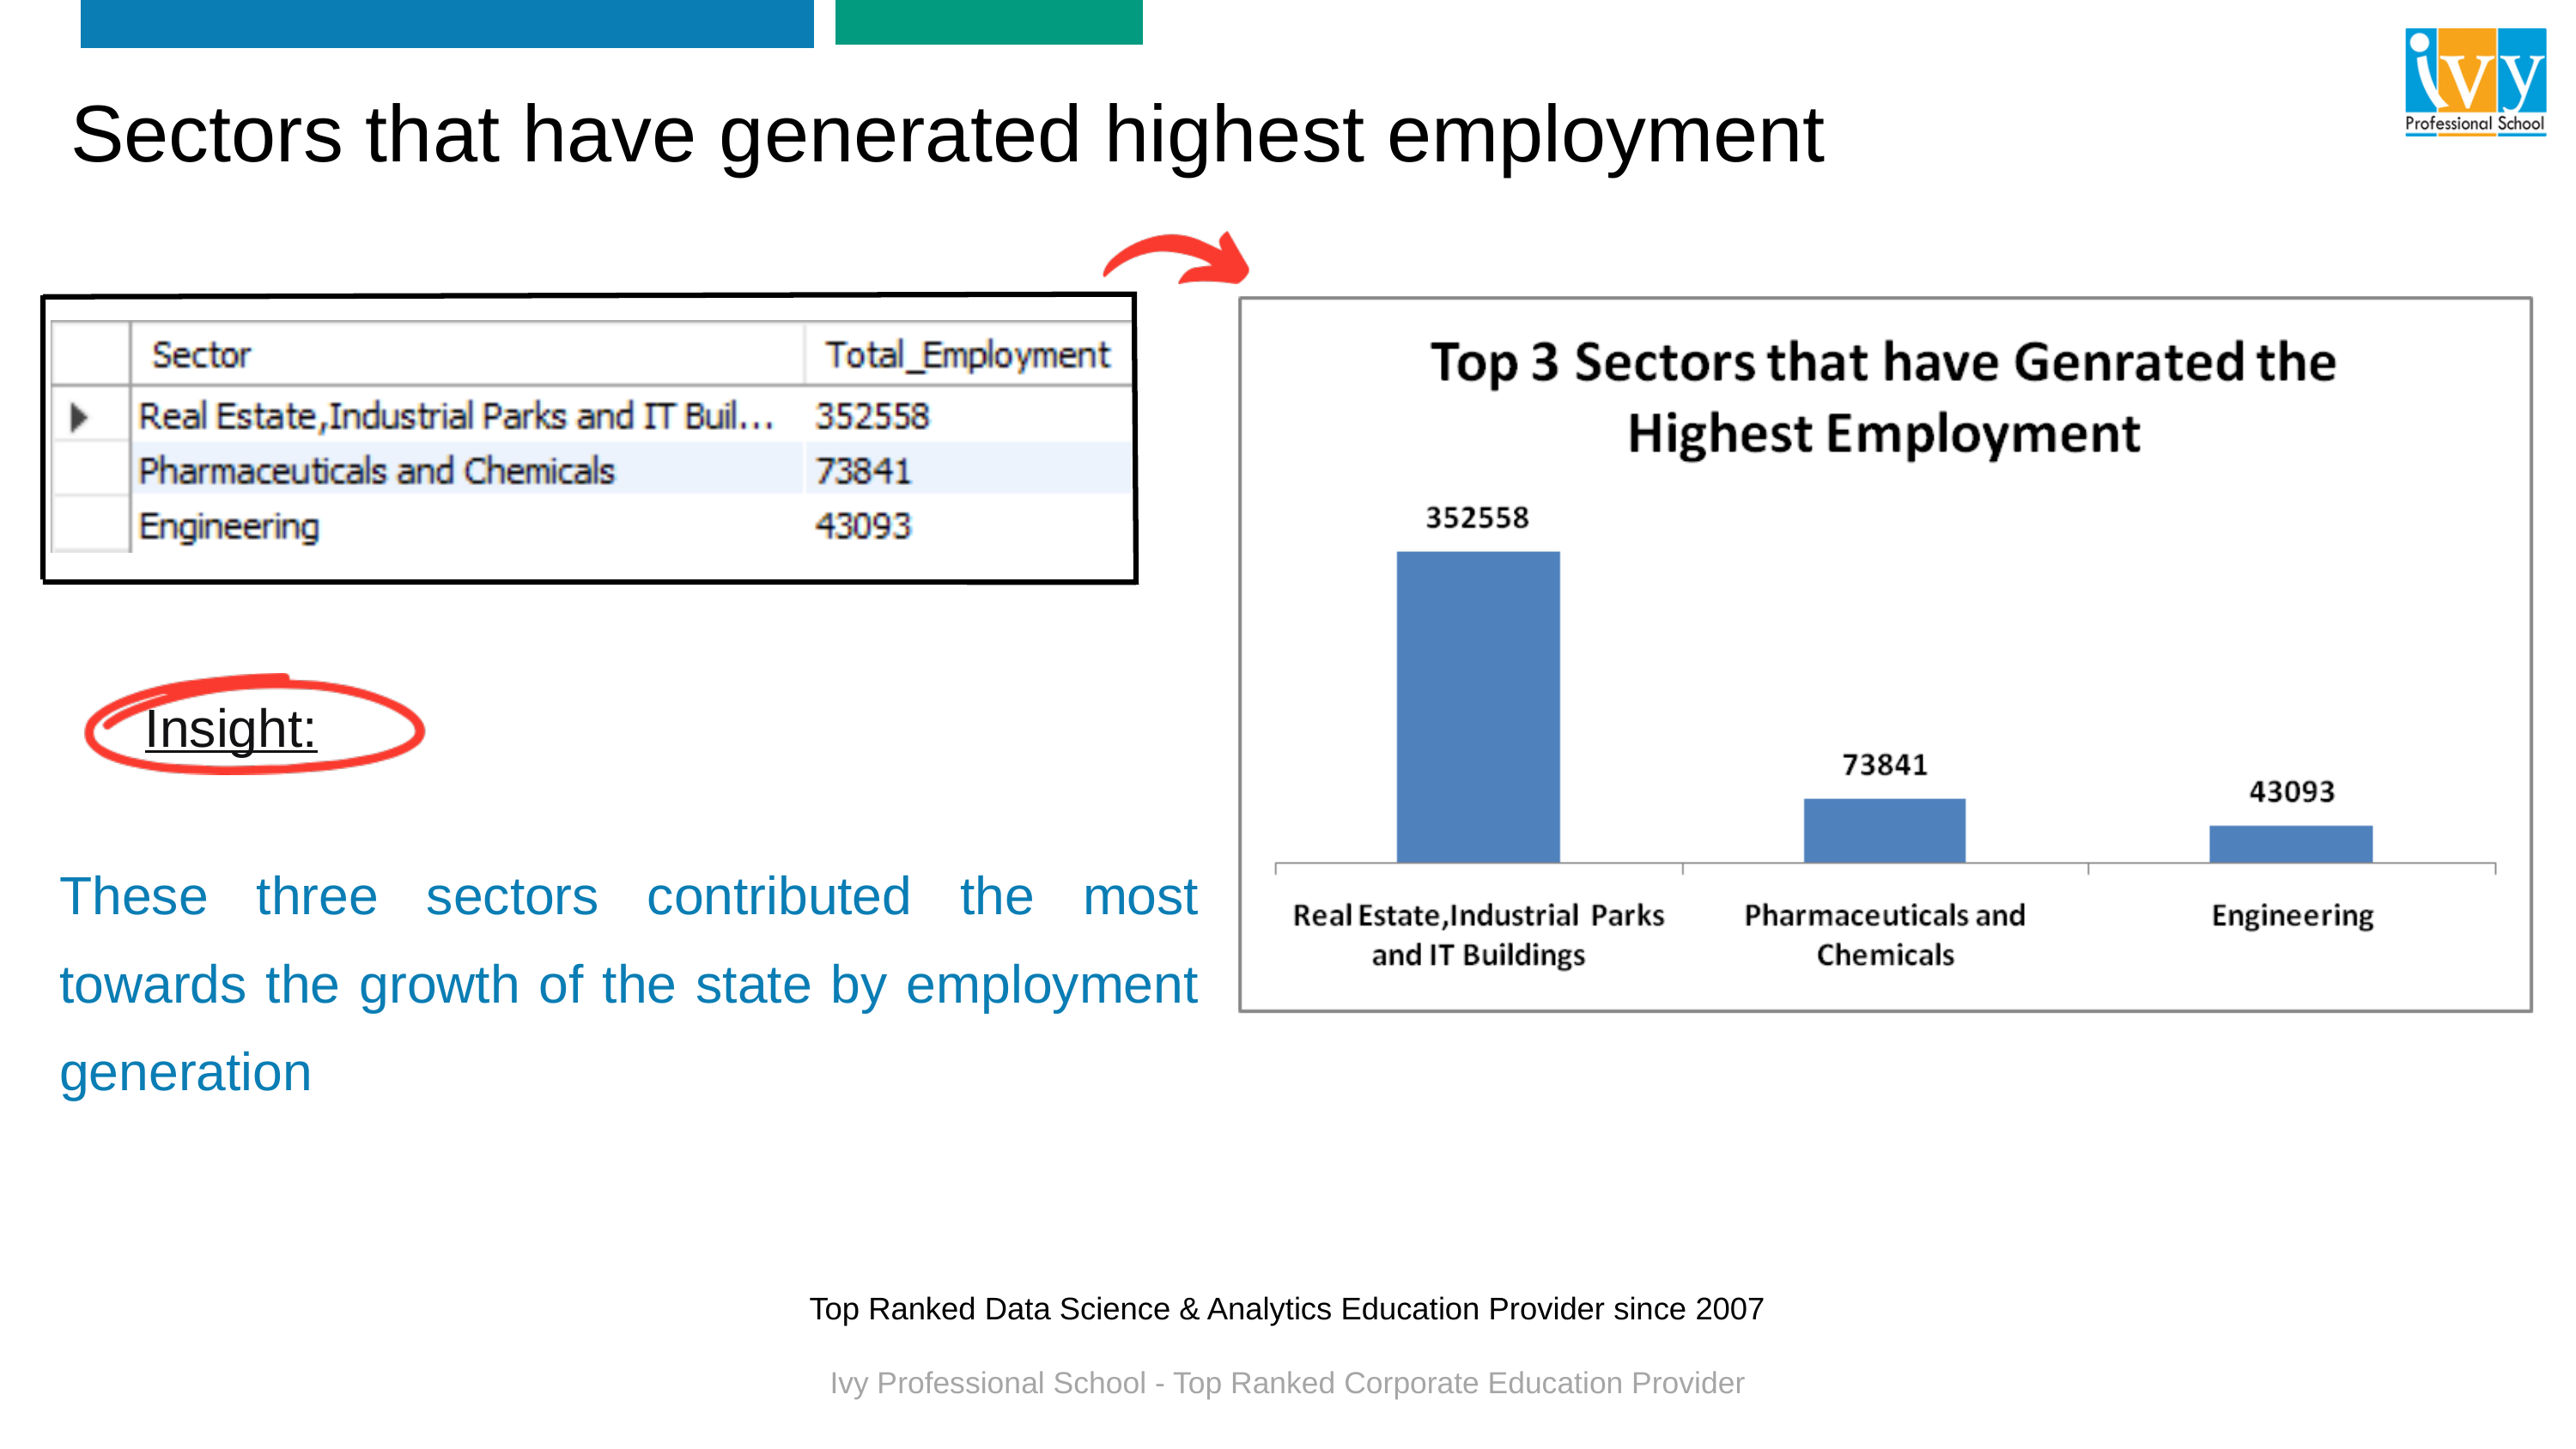

Sectors that have generated highest employment

Insight:
These three sectors contributed the most towards the growth of the state by employment generation

Top Ranked Data Science & Analytics Education Provider since 2007

Ivy Professional School - Top Ranked Corporate Education Provider